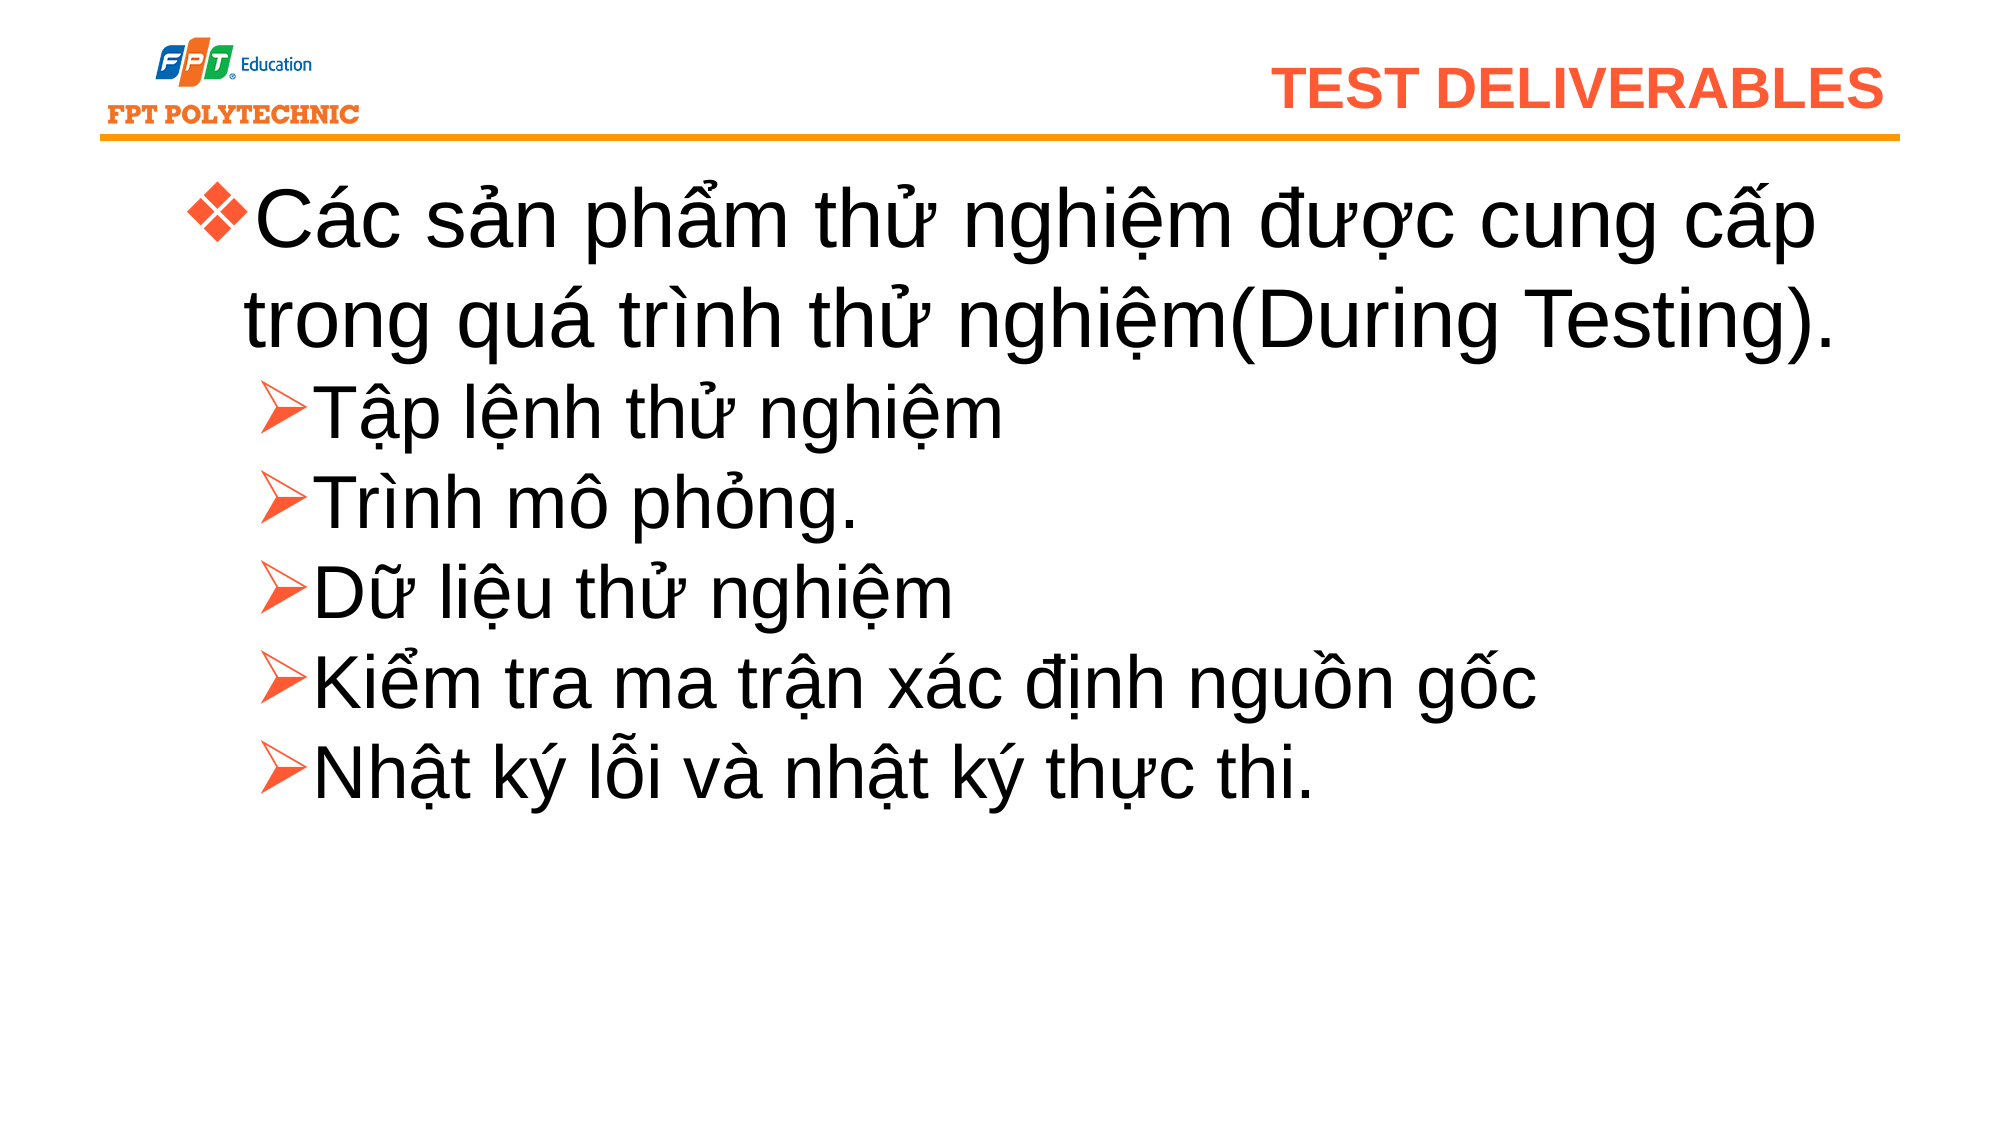

# test deliverables
Các sản phẩm thử nghiệm được cung cấp trong quá trình thử nghiệm(During Testing).
Tập lệnh thử nghiệm
Trình mô phỏng.
Dữ liệu thử nghiệm
Kiểm tra ma trận xác định nguồn gốc
Nhật ký lỗi và nhật ký thực thi.